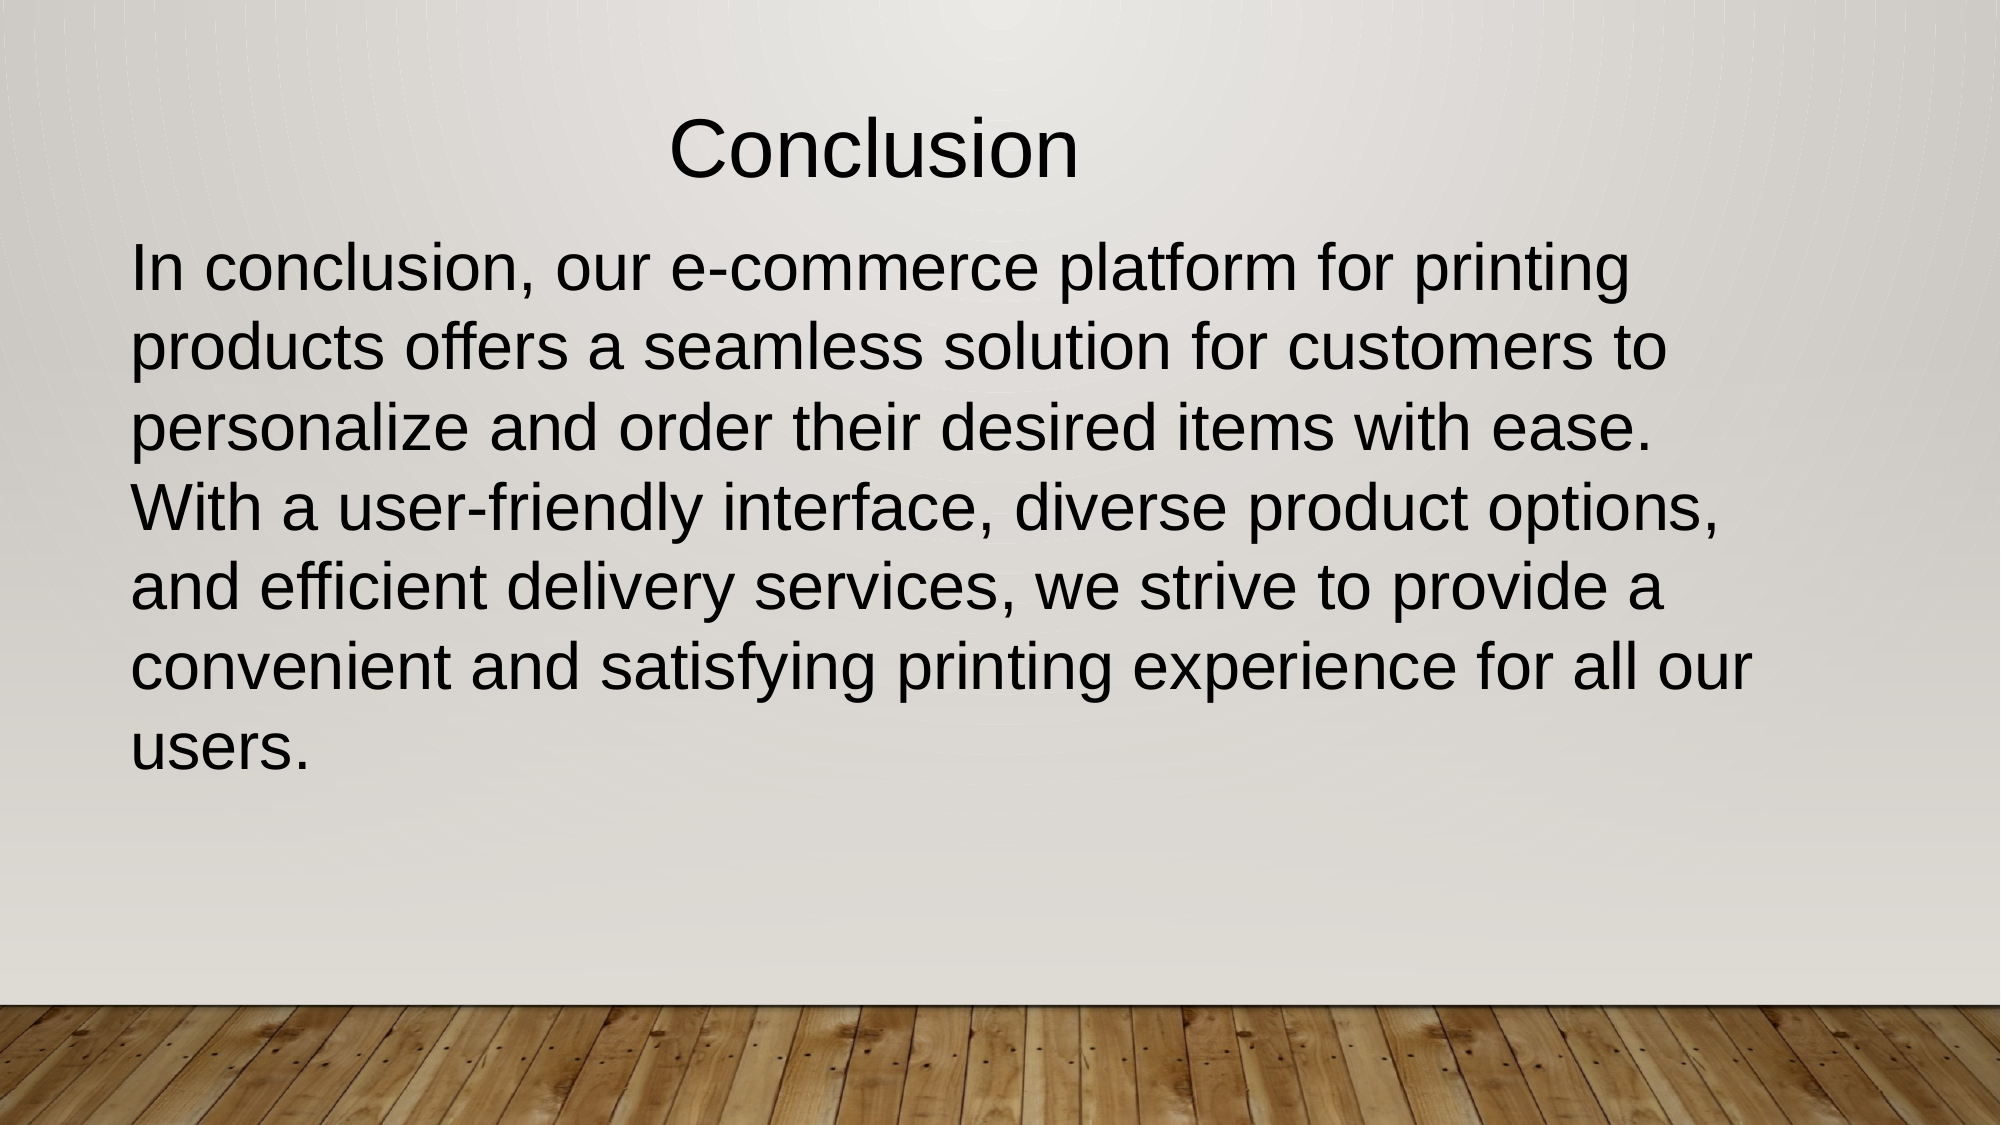

Conclusion
In conclusion, our e-commerce platform for printing products offers a seamless solution for customers to personalize and order their desired items with ease. With a user-friendly interface, diverse product options, and efficient delivery services, we strive to provide a convenient and satisfying printing experience for all our users.